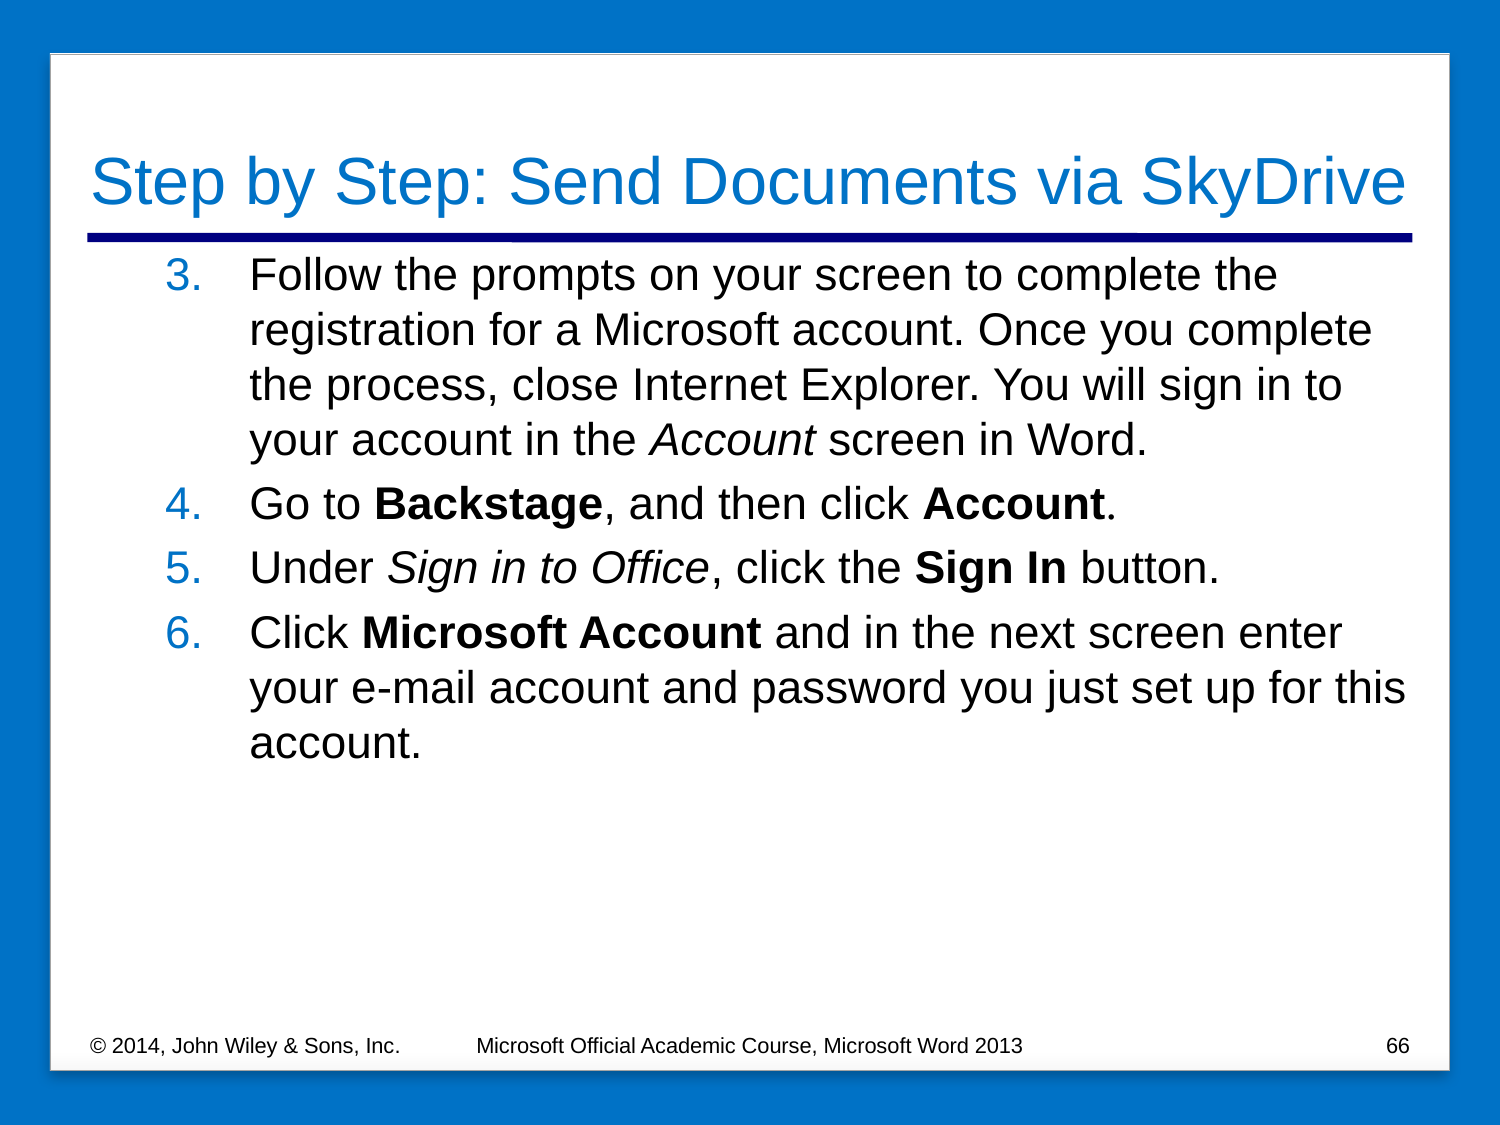

# Step by Step: Send Documents via SkyDrive
Follow the prompts on your screen to complete the registration for a Microsoft account. Once you complete the process, close Internet Explorer. You will sign in to your account in the Account screen in Word.
Go to Backstage, and then click Account.
Under Sign in to Office, click the Sign In button.
Click Microsoft Account and in the next screen enter your e-mail account and password you just set up for this account.
© 2014, John Wiley & Sons, Inc.
Microsoft Official Academic Course, Microsoft Word 2013
66